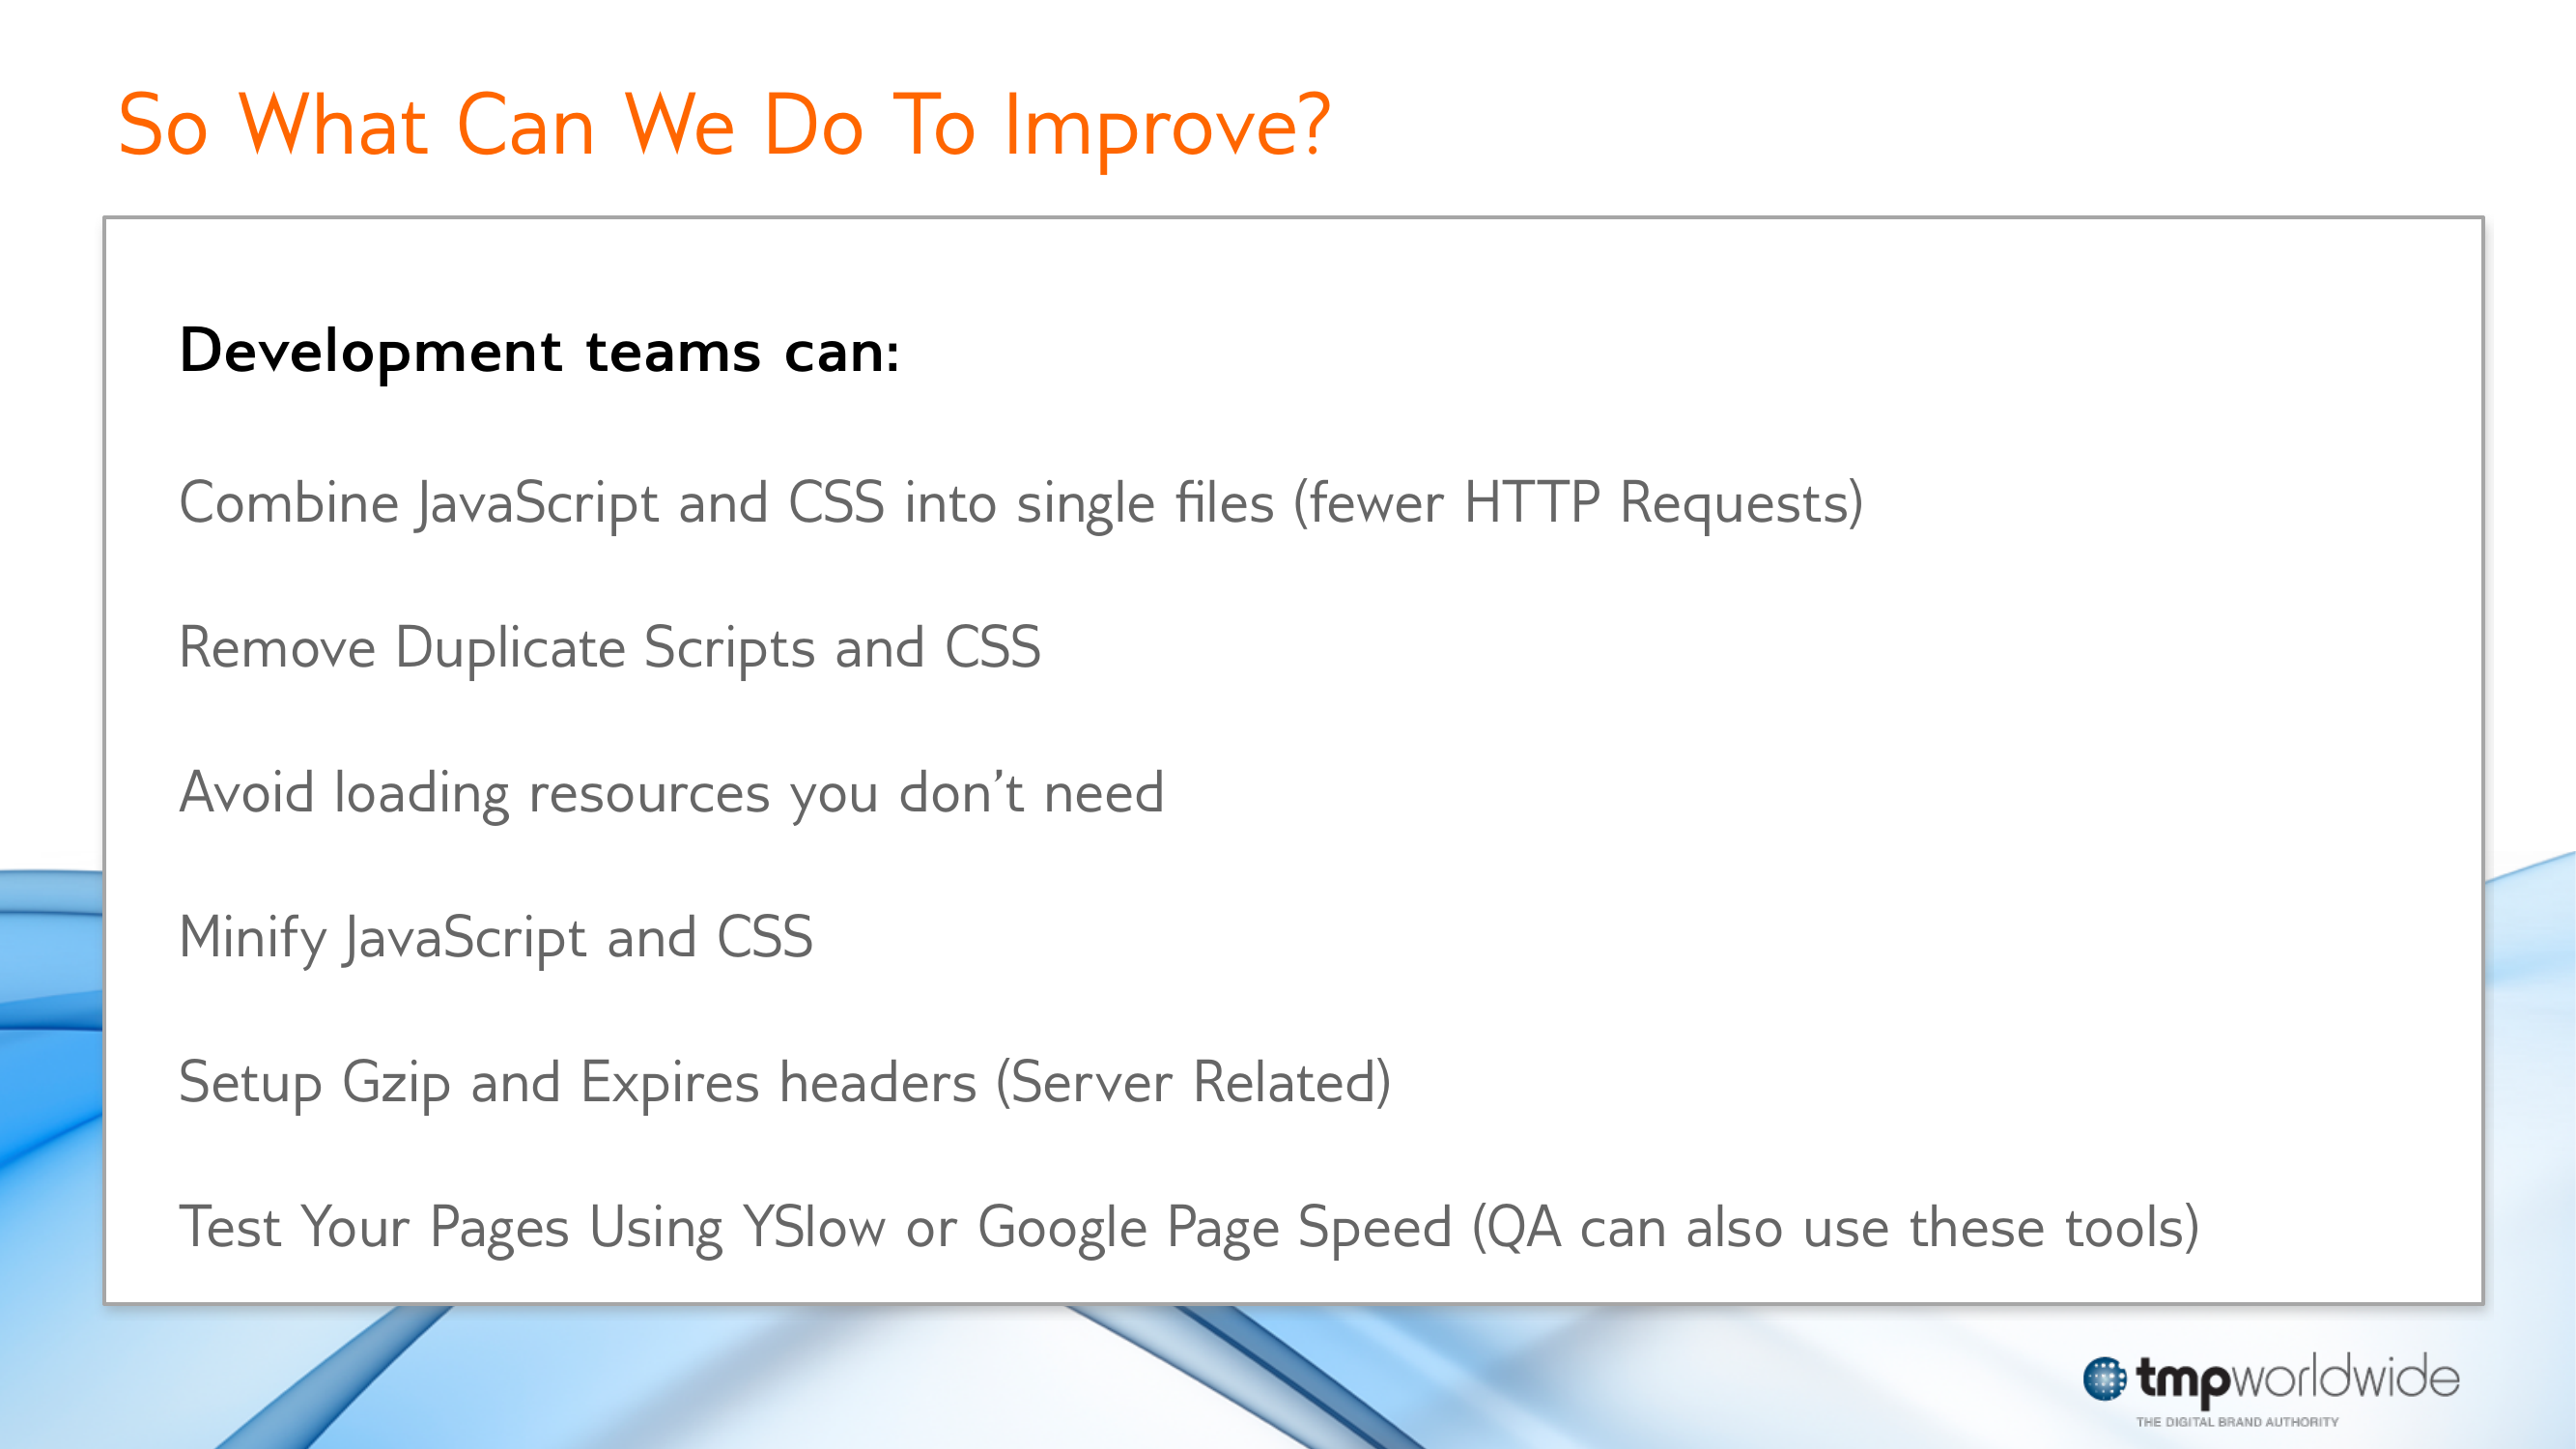

So What Can We Do To Improve?

Development teams can:

Combine JavaScript and CSS into single files (fewer HTTP Requests)

Remove Duplicate Scripts and CSS

Avoid loading resources you don’t need

Minify JavaScript and CSS

Setup Gzip and Expires headers (Server Related)

Test Your Pages Using YSlow or Google Page Speed (QA can also use these tools)